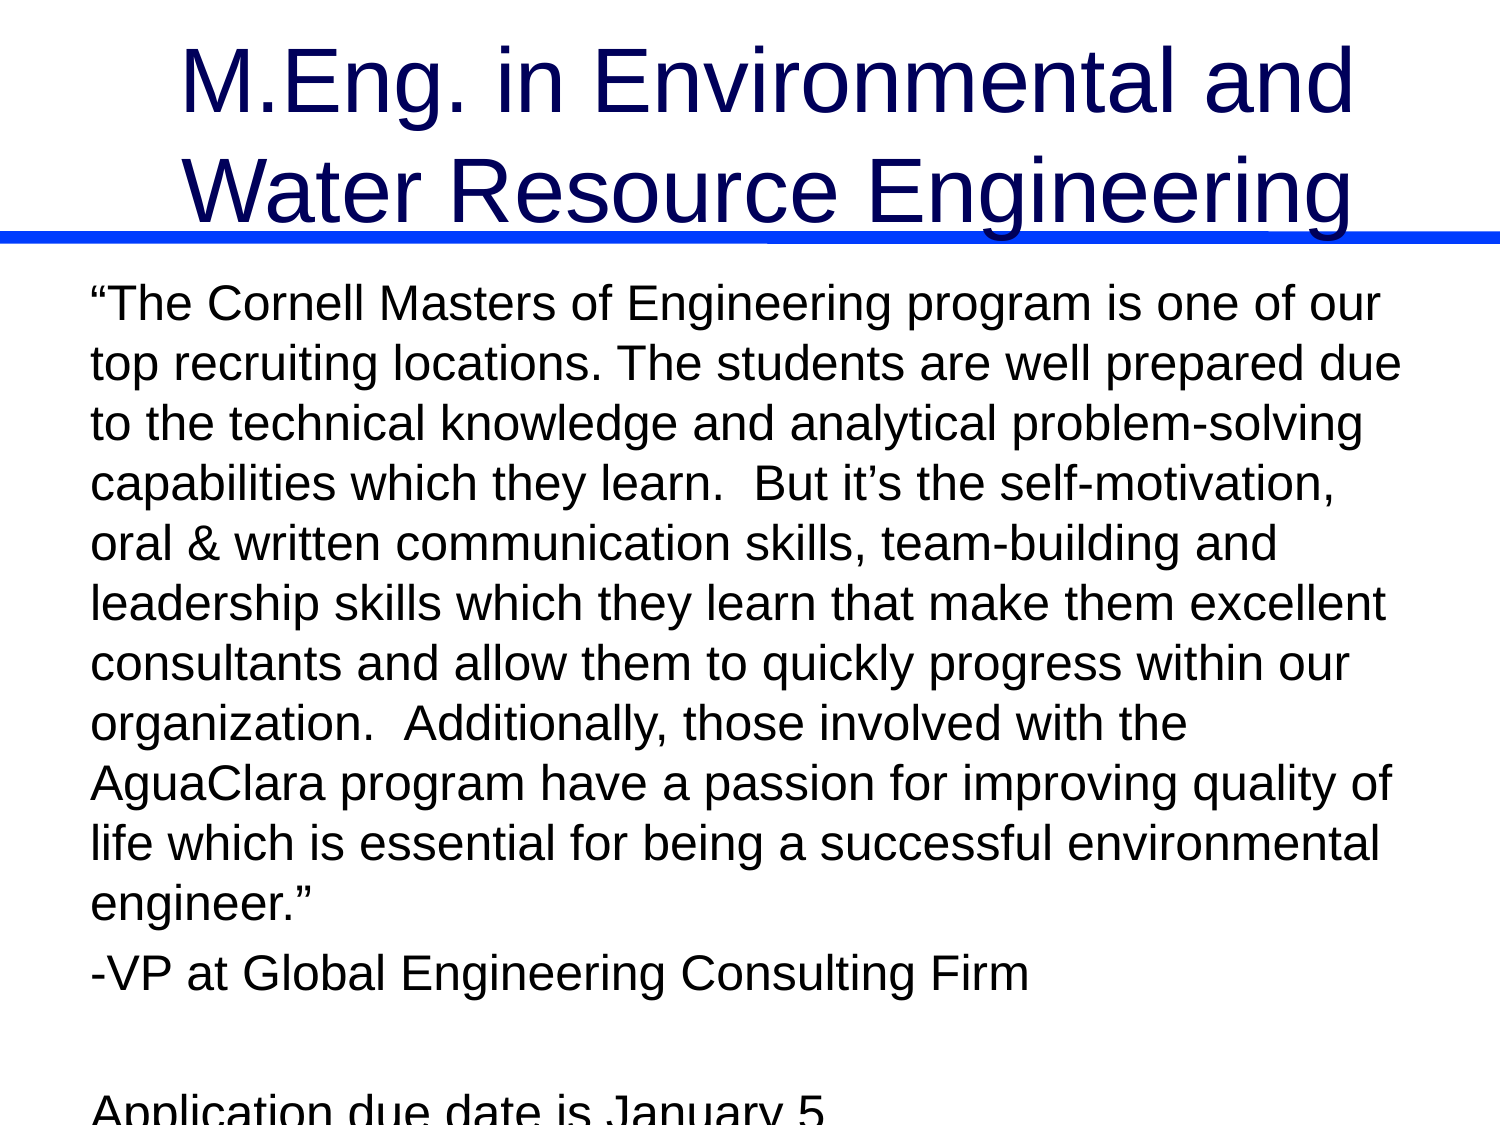

# M.Eng. in Environmental and Water Resource Engineering
“The Cornell Masters of Engineering program is one of our top recruiting locations. The students are well prepared due to the technical knowledge and analytical problem-solving capabilities which they learn.  But it’s the self-motivation, oral & written communication skills, team-building and leadership skills which they learn that make them excellent consultants and allow them to quickly progress within our organization.  Additionally, those involved with the AguaClara program have a passion for improving quality of life which is essential for being a successful environmental engineer.”
-VP at Global Engineering Consulting Firm

Application due date is January 5